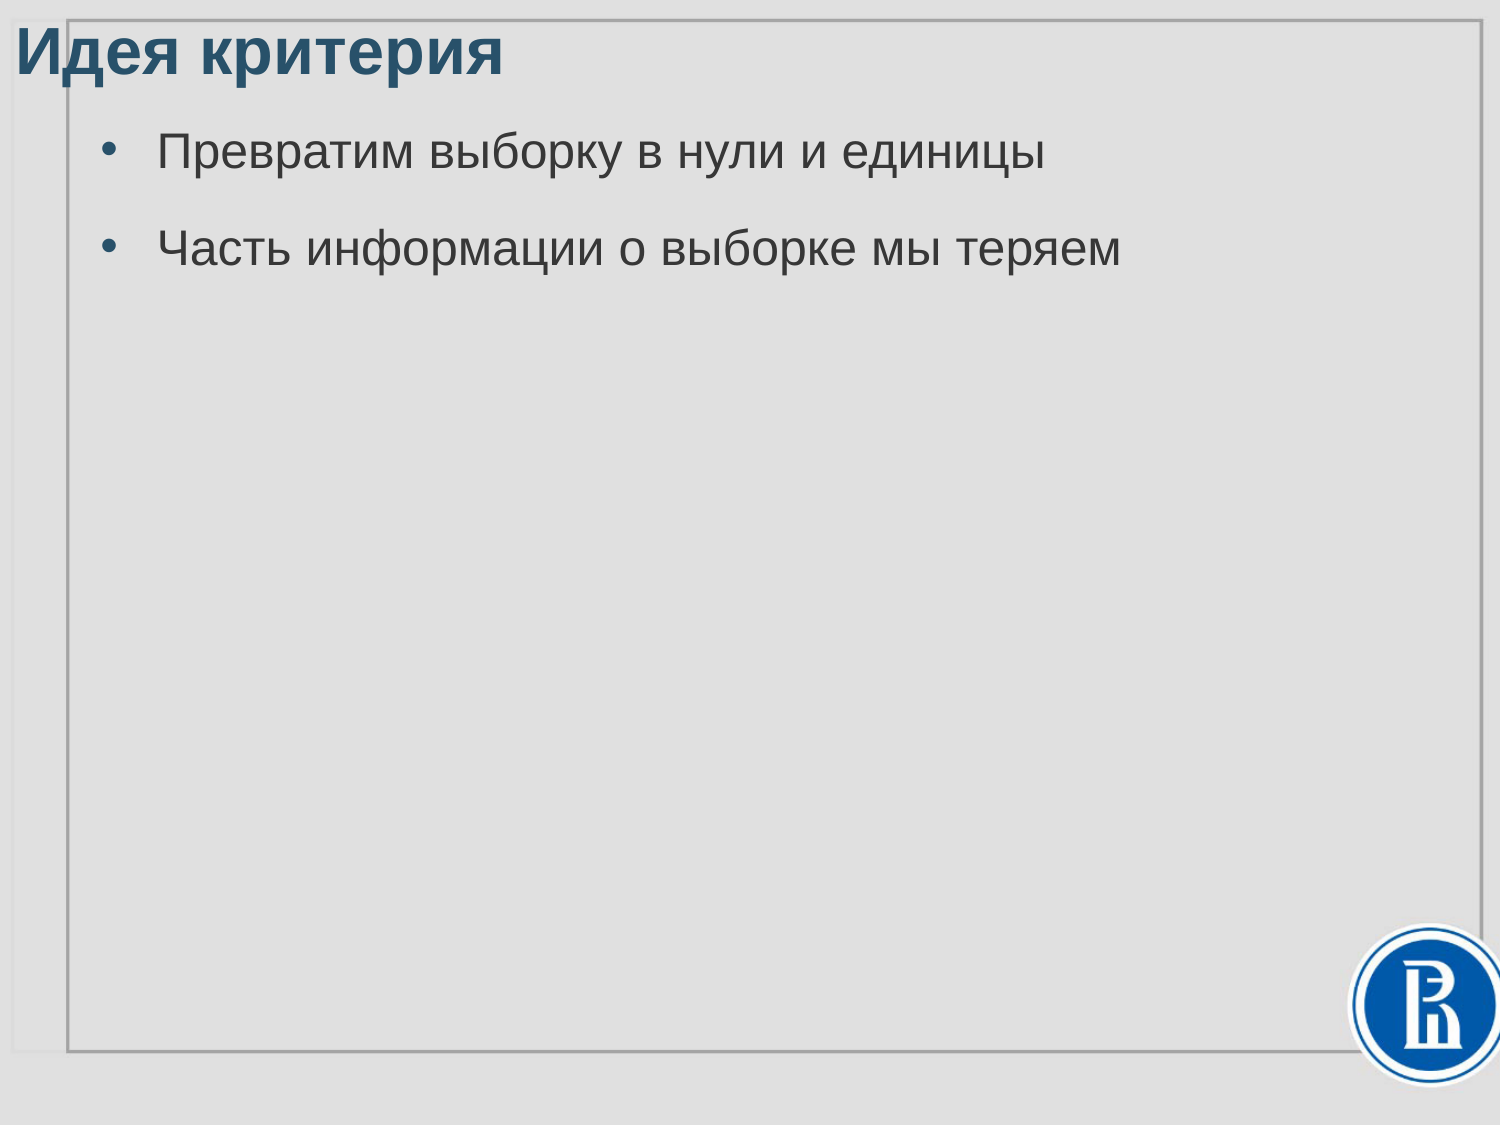

# Идея критерия
Превратим выборку в нули и единицы
Часть информации о выборке мы теряем